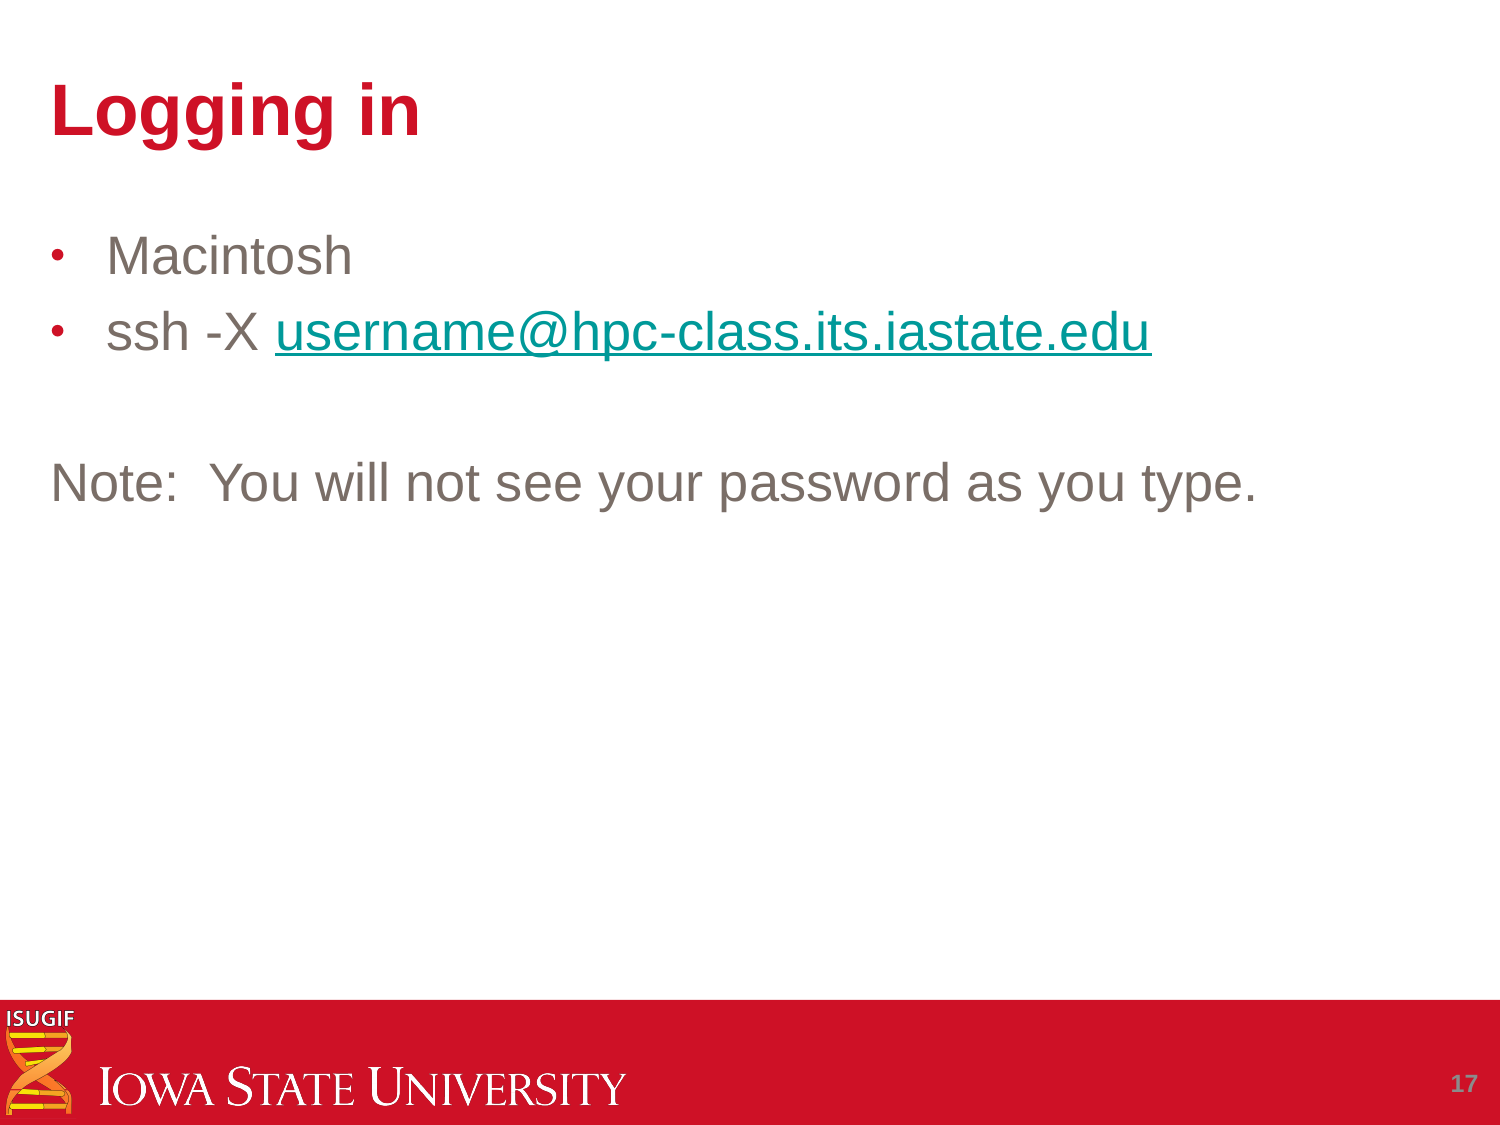

# Logging in
Macintosh
ssh -X username@hpc-class.its.iastate.edu

Note:  You will not see your password as you type.